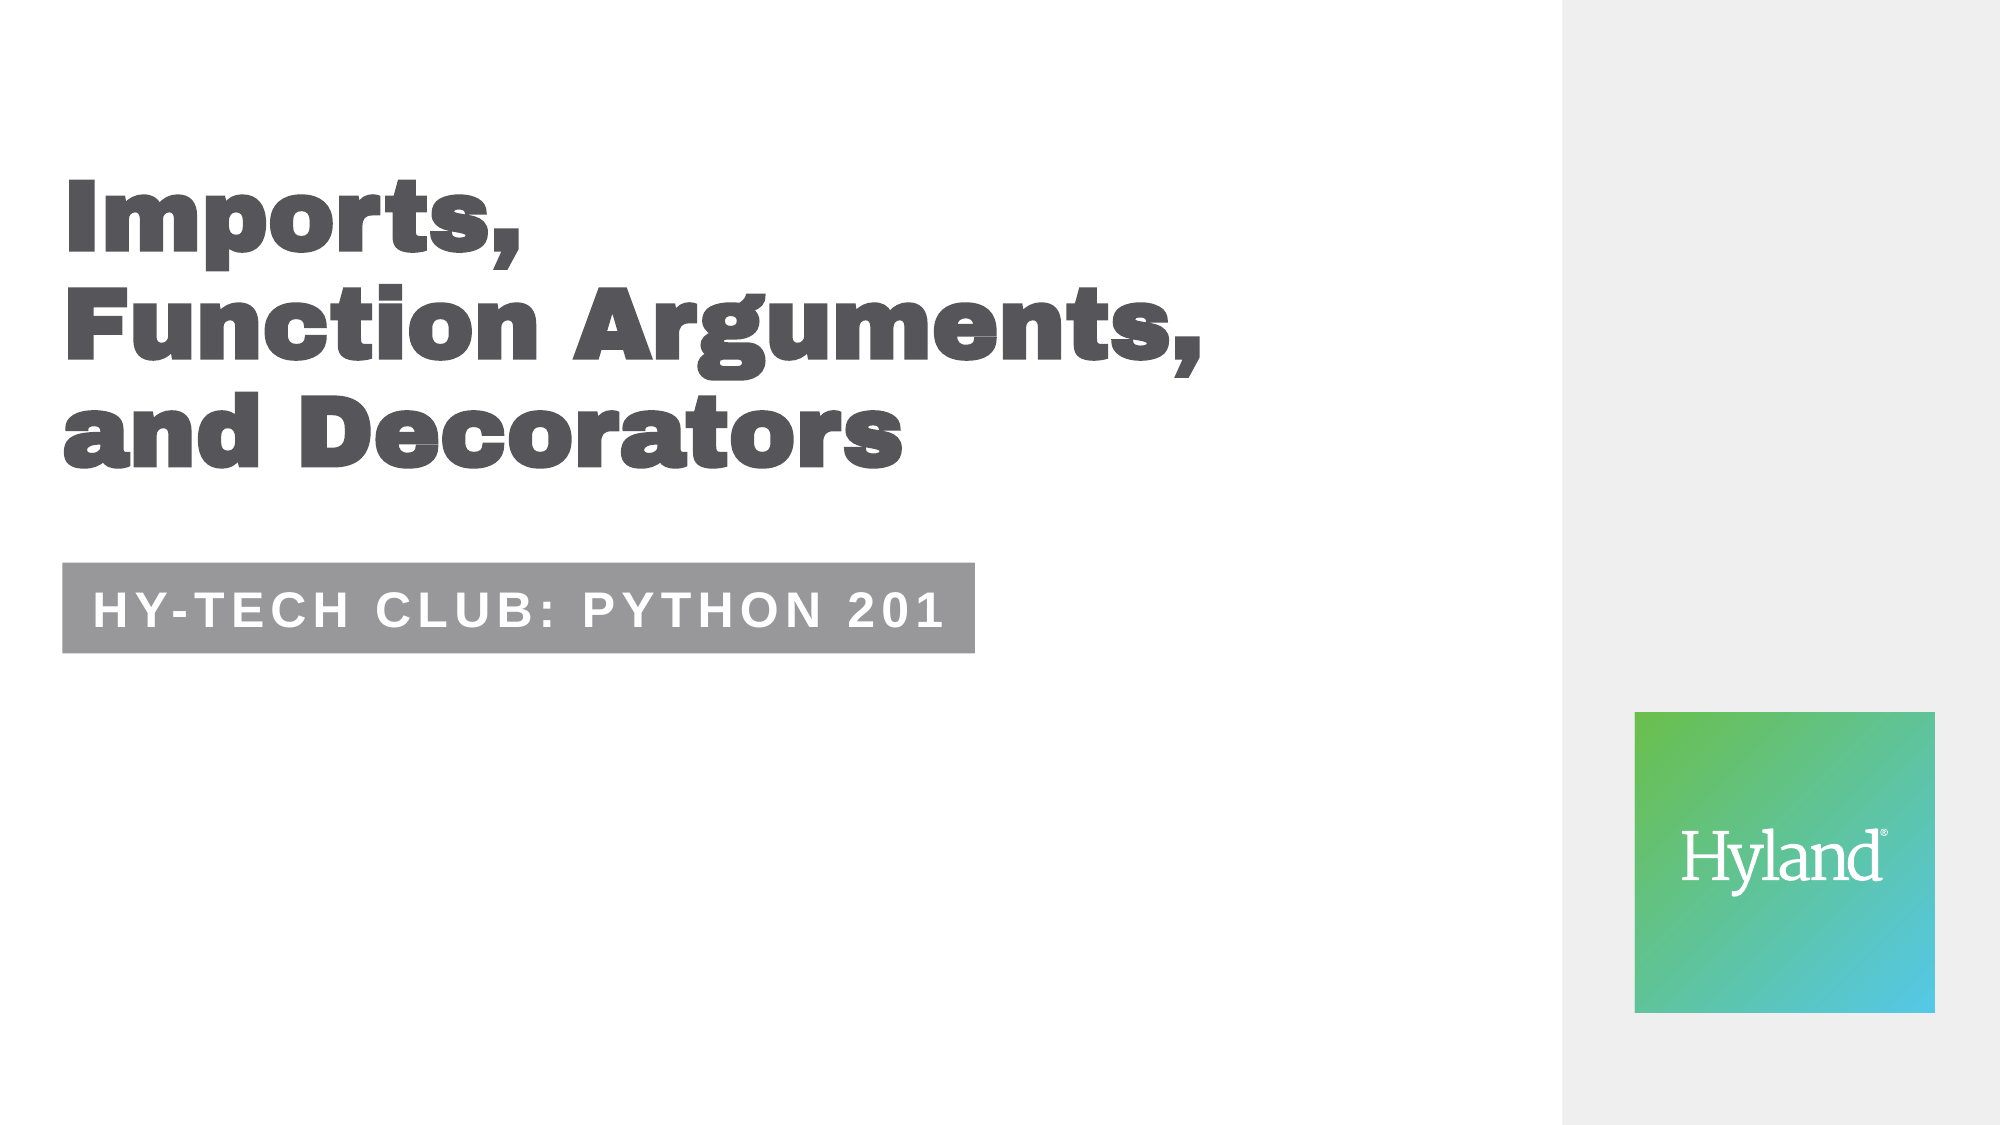

# Imports, Function Arguments, and Decorators
Hy-Tech Club: Python 201